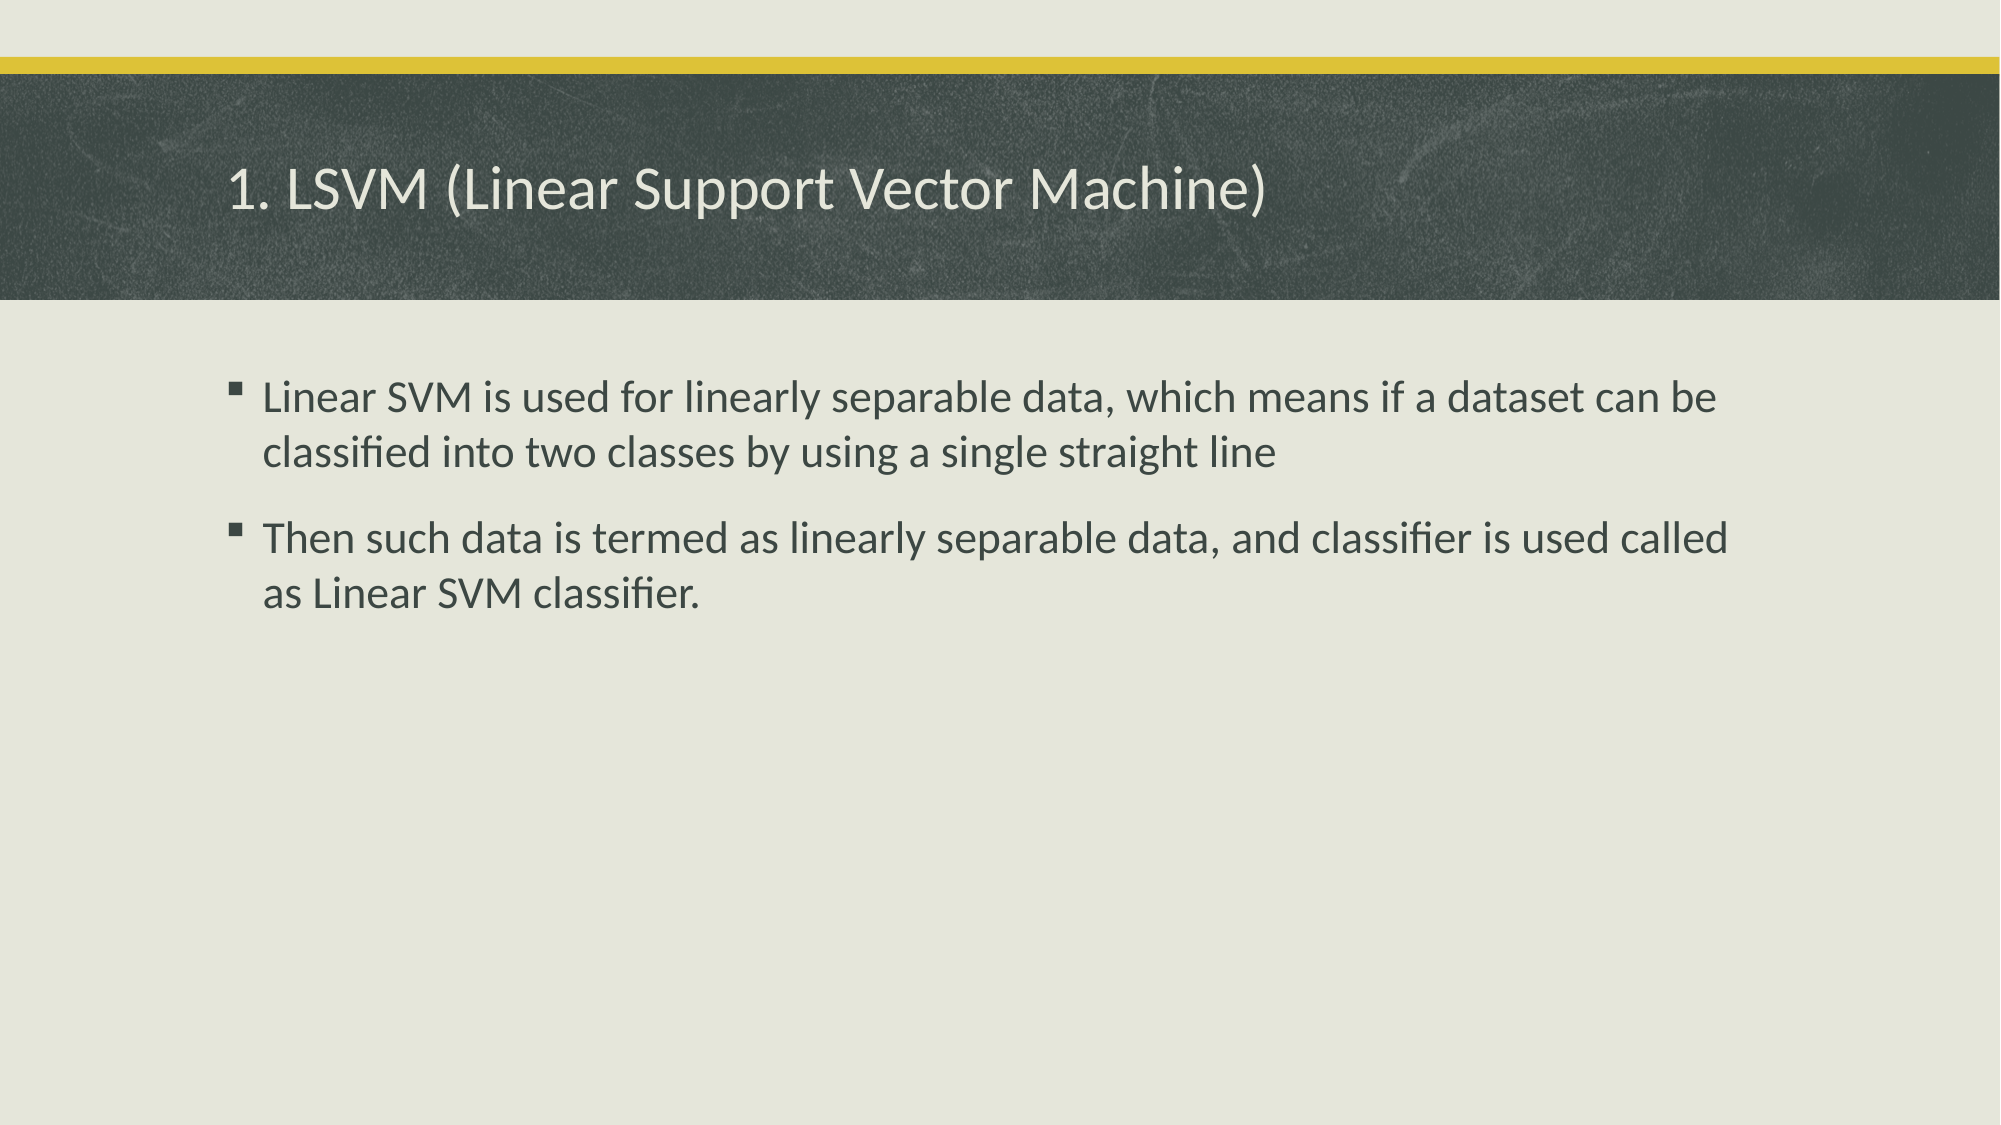

# 1. LSVM (Linear Support Vector Machine)
Linear SVM is used for linearly separable data, which means if a dataset can be classified into two classes by using a single straight line
Then such data is termed as linearly separable data, and classifier is used called as Linear SVM classifier.